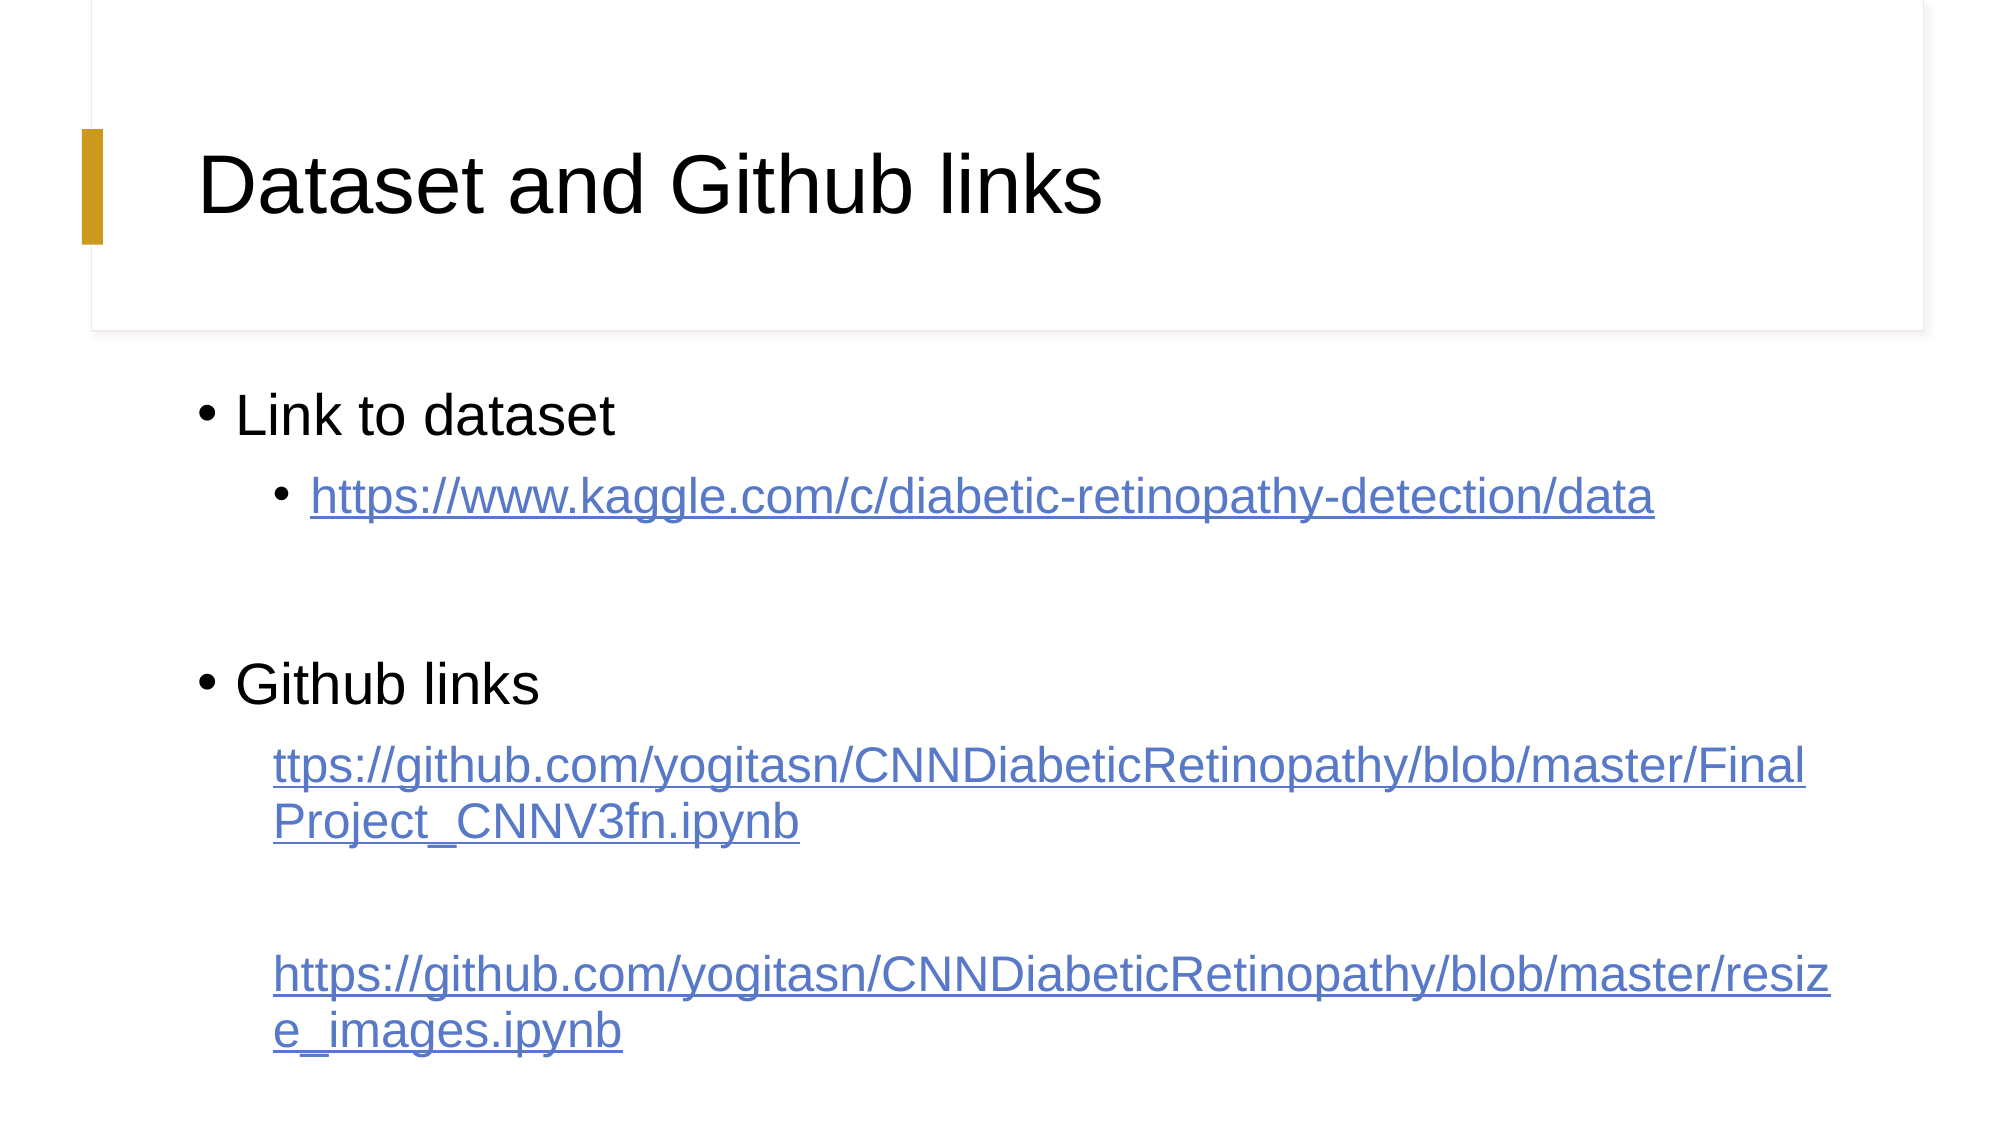

# Dataset and Github links
Link to dataset
https://www.kaggle.com/c/diabetic-retinopathy-detection/data

Github links
ttps://github.com/yogitasn/CNNDiabeticRetinopathy/blob/master/FinalProject_CNNV3fn.ipynb

https://github.com/yogitasn/CNNDiabeticRetinopathy/blob/master/resize_images.ipynb